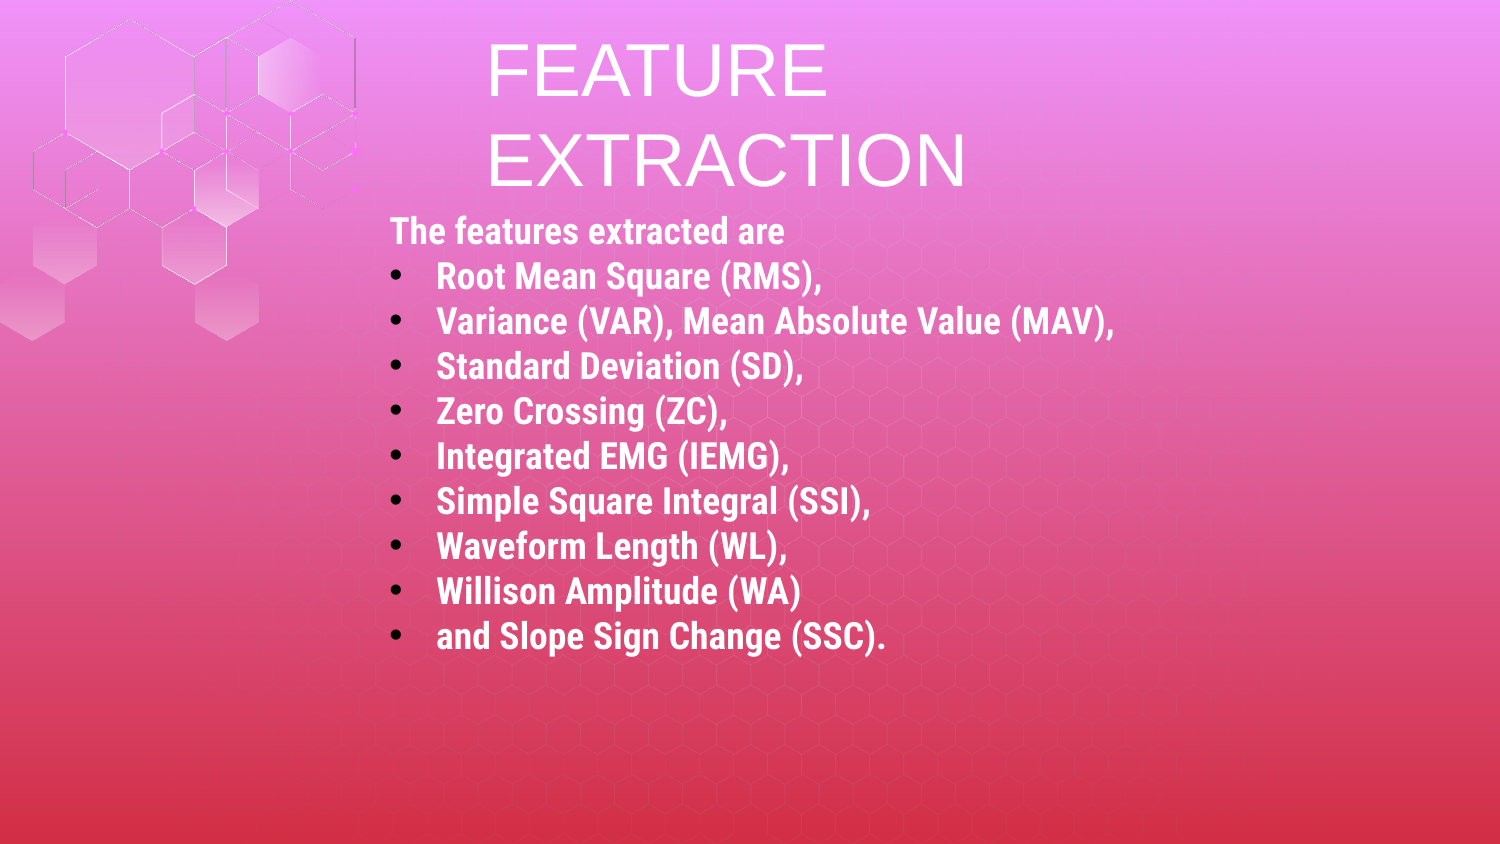

FEATURE EXTRACTION
The features extracted are
Root Mean Square (RMS),
Variance (VAR), Mean Absolute Value (MAV),
Standard Deviation (SD),
Zero Crossing (ZC),
Integrated EMG (IEMG),
Simple Square Integral (SSI),
Waveform Length (WL),
Willison Amplitude (WA)
and Slope Sign Change (SSC).